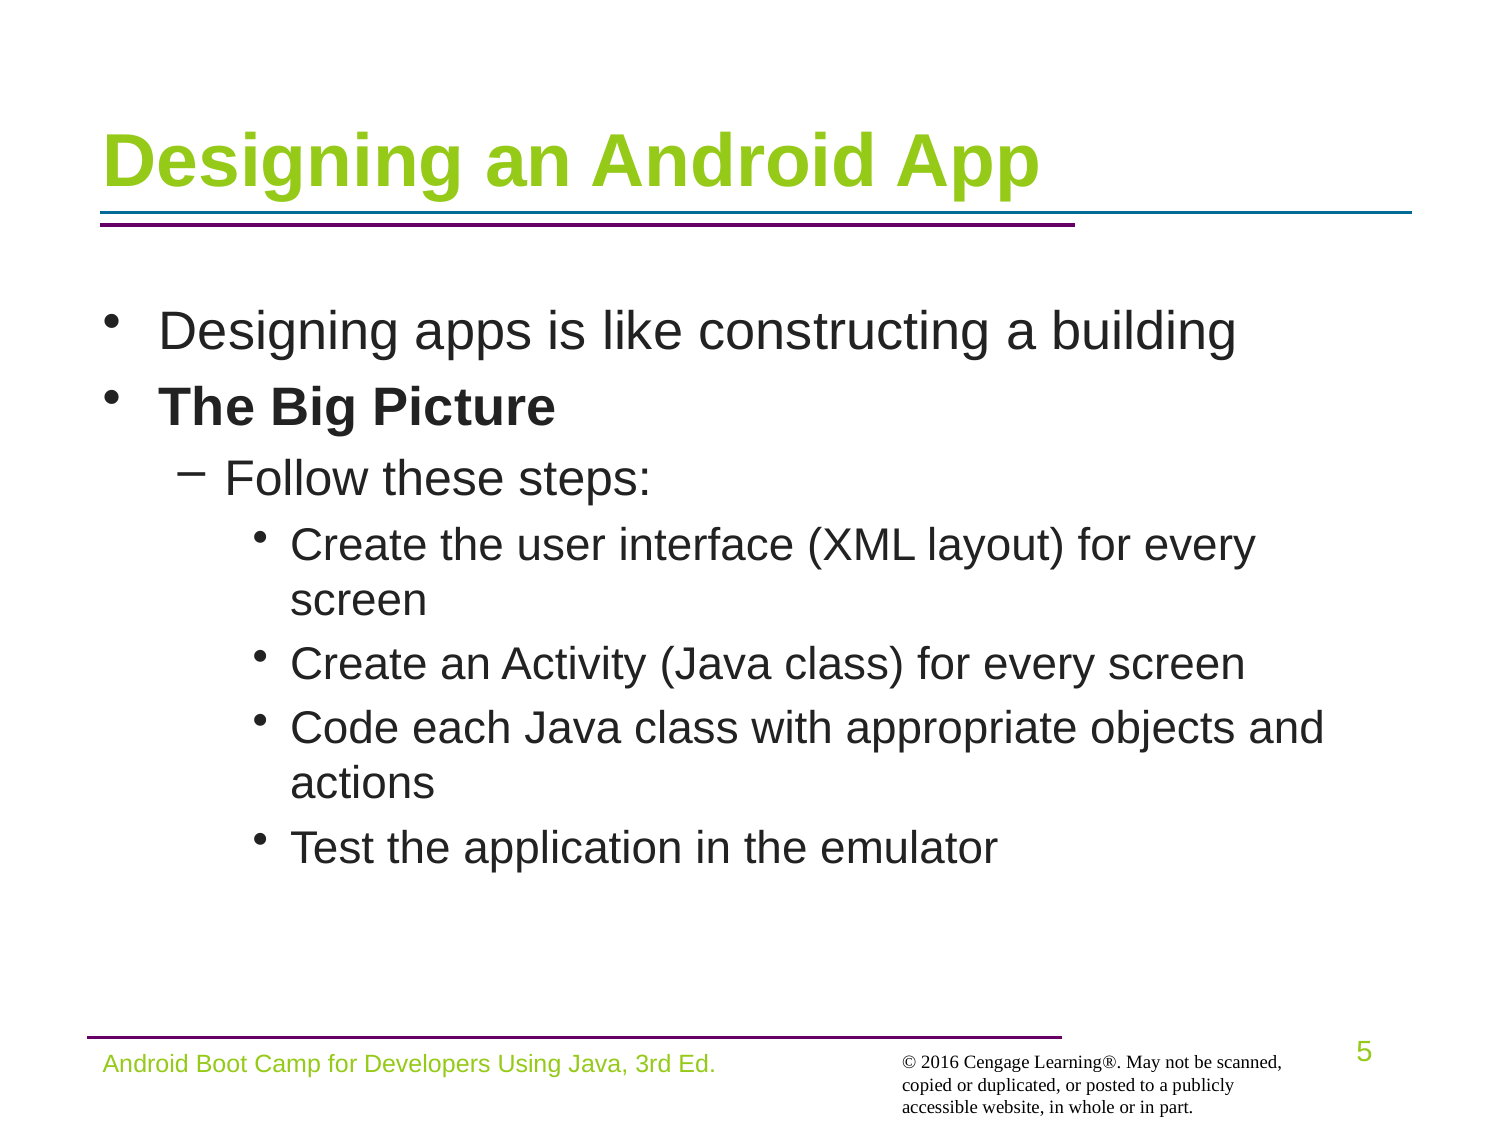

# Designing an Android App
Designing apps is like constructing a building
The Big Picture
Follow these steps:
Create the user interface (XML layout) for every screen
Create an Activity (Java class) for every screen
Code each Java class with appropriate objects and actions
Test the application in the emulator

Android Boot Camp for Developers Using Java, 3rd Ed.
5